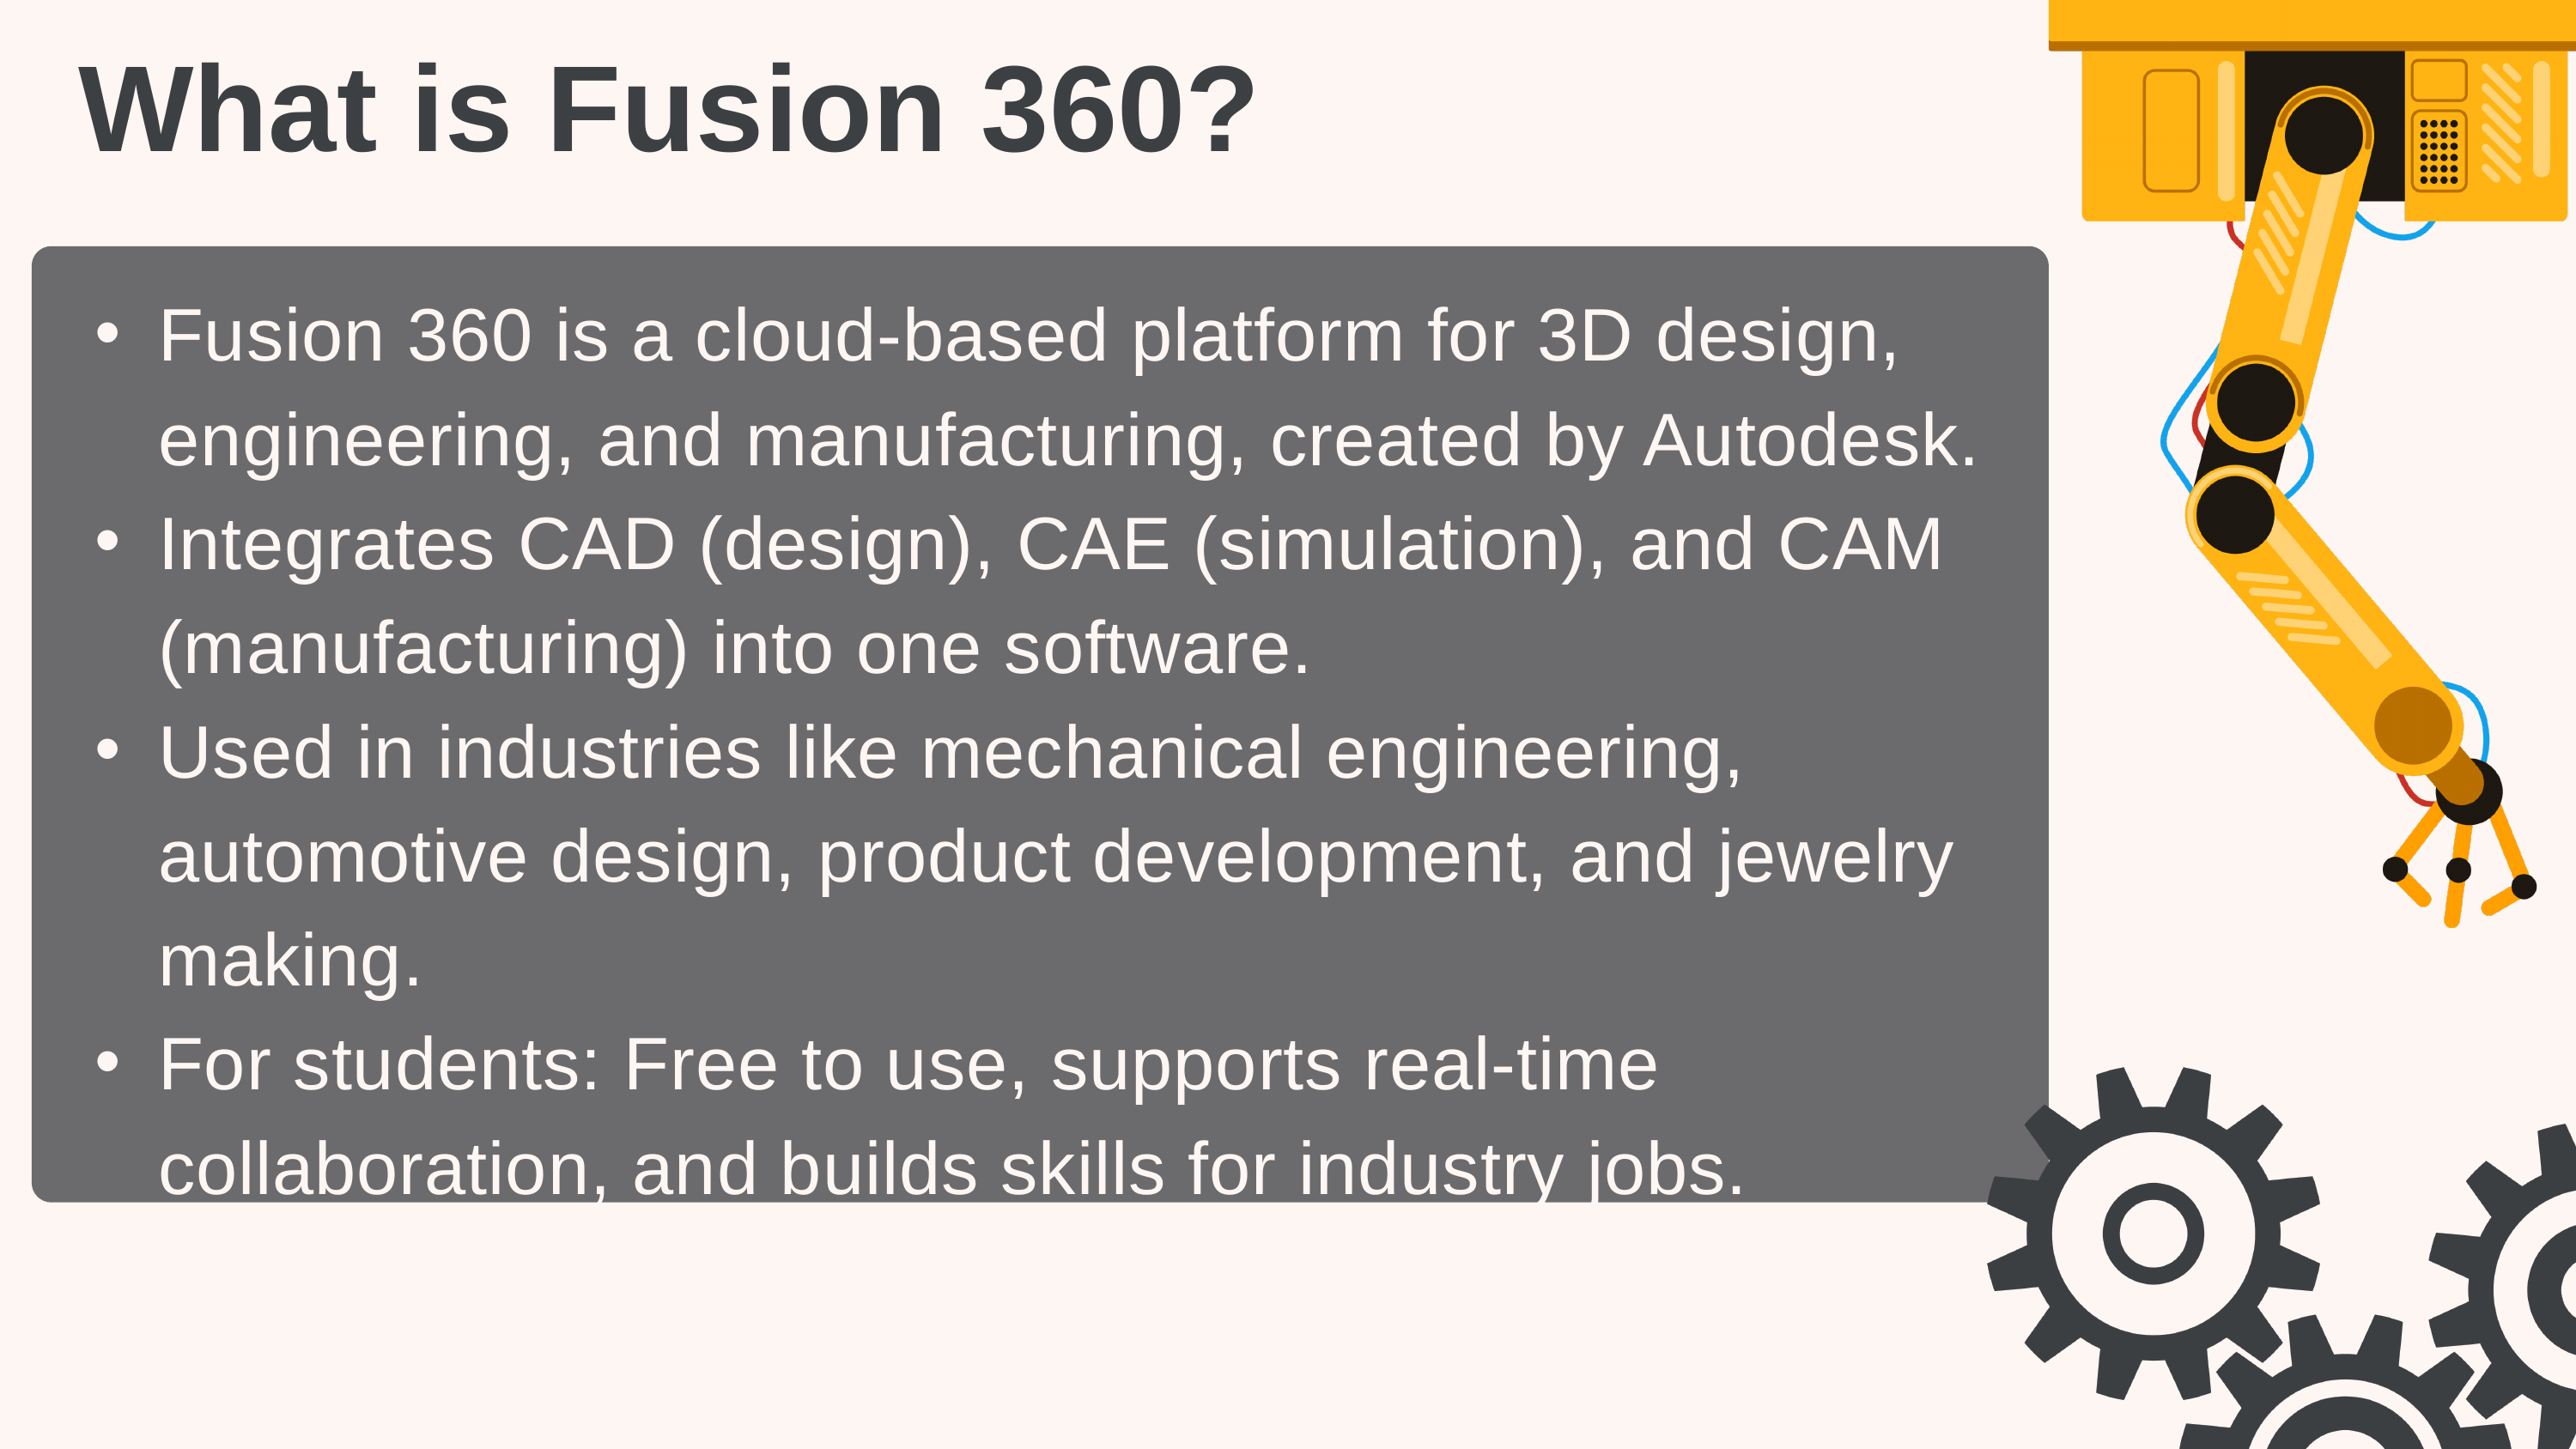

What is Fusion 360?

Fusion 360 is a cloud-based platform for 3D design, engineering, and manufacturing, created by Autodesk.
Integrates CAD (design), CAE (simulation), and CAM (manufacturing) into one software.
Used in industries like mechanical engineering, automotive design, product development, and jewelry making.
For students: Free to use, supports real-time collaboration, and builds skills for industry jobs.